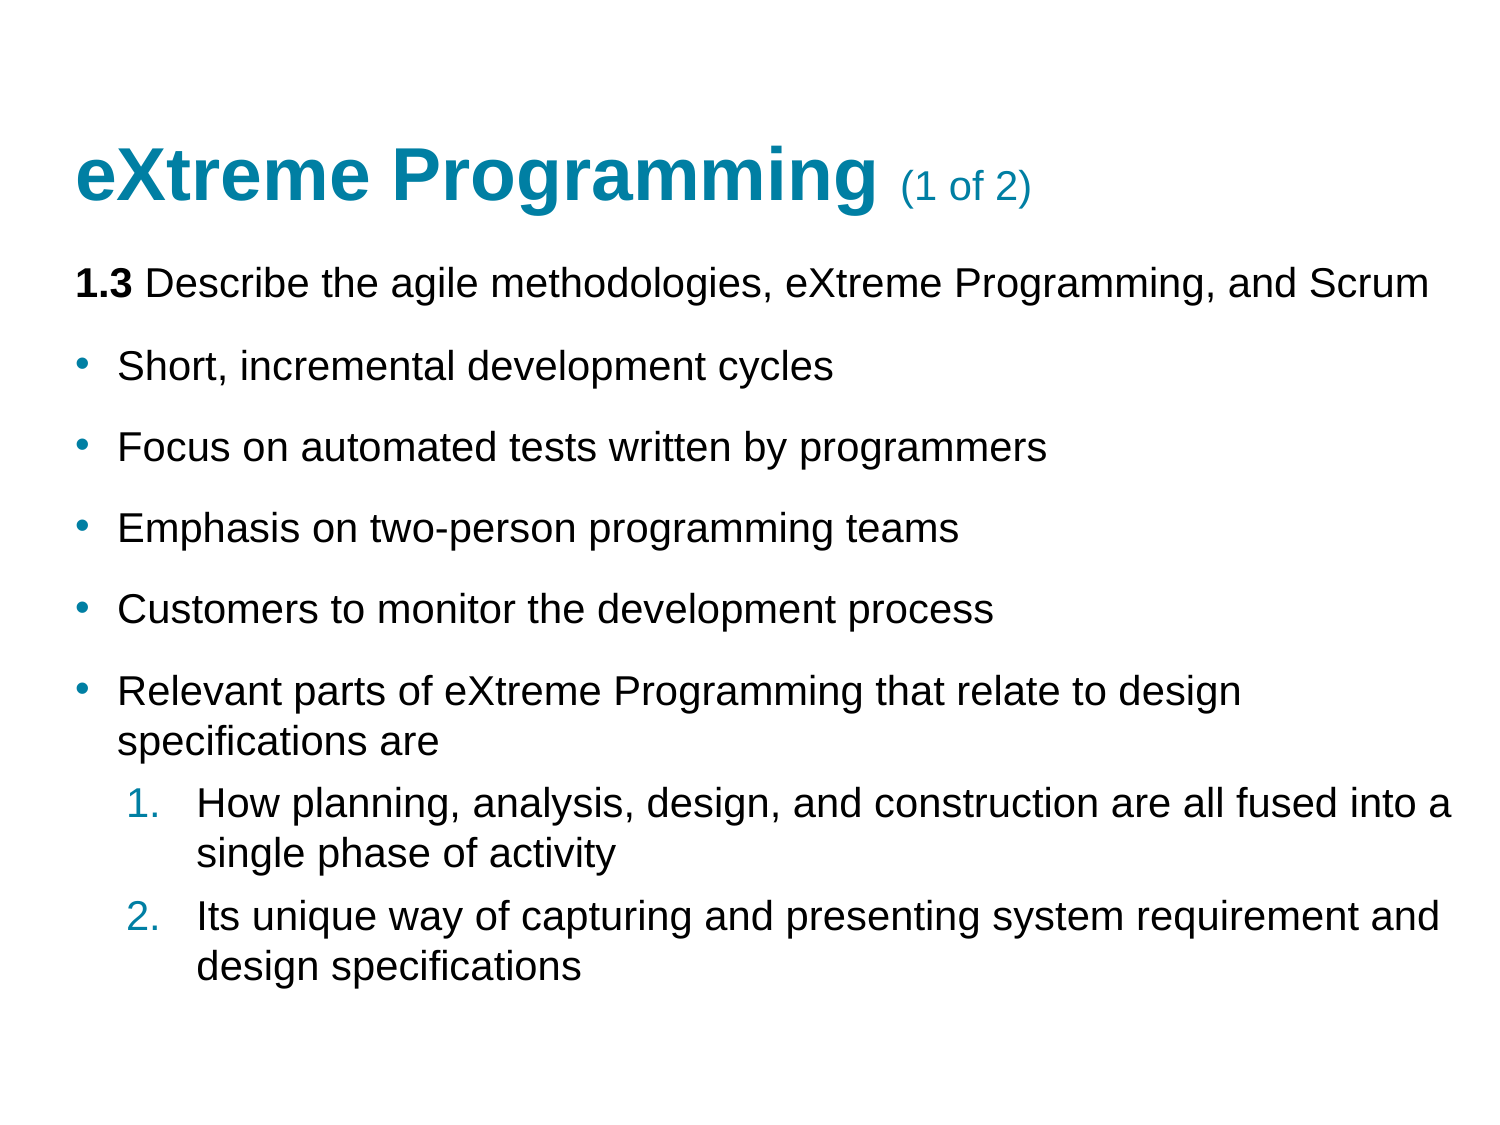

# eXtreme Programming (1 of 2)
1.3 Describe the agile methodologies, eXtreme Programming, and Scrum
Short, incremental development cycles
Focus on automated tests written by programmers
Emphasis on two-person programming teams
Customers to monitor the development process
Relevant parts of eXtreme Programming that relate to design specifications are
How planning, analysis, design, and construction are all fused into a single phase of activity
Its unique way of capturing and presenting system requirement and design specifications